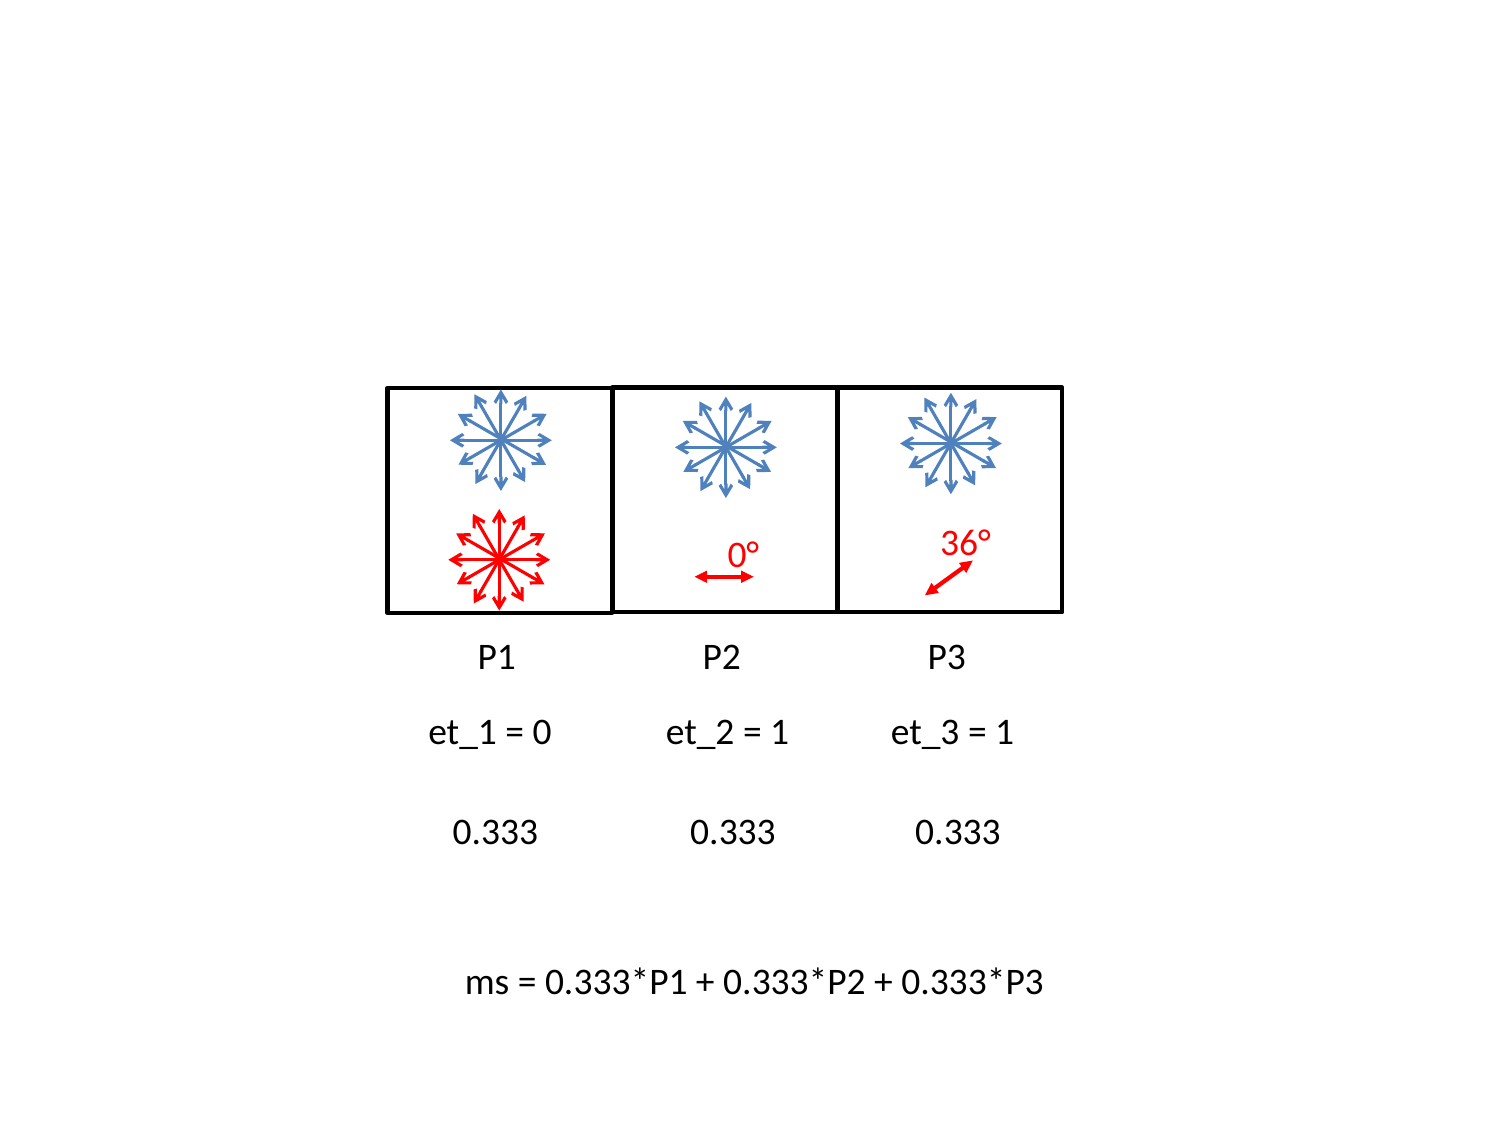

Multiple systems
36°
0°
P1
P2
P3
et_1 = 0
et_2 = 1
et_3 = 1
0.333
0.333
0.333
ms = 0.333*P1 + 0.333*P2 + 0.333*P3